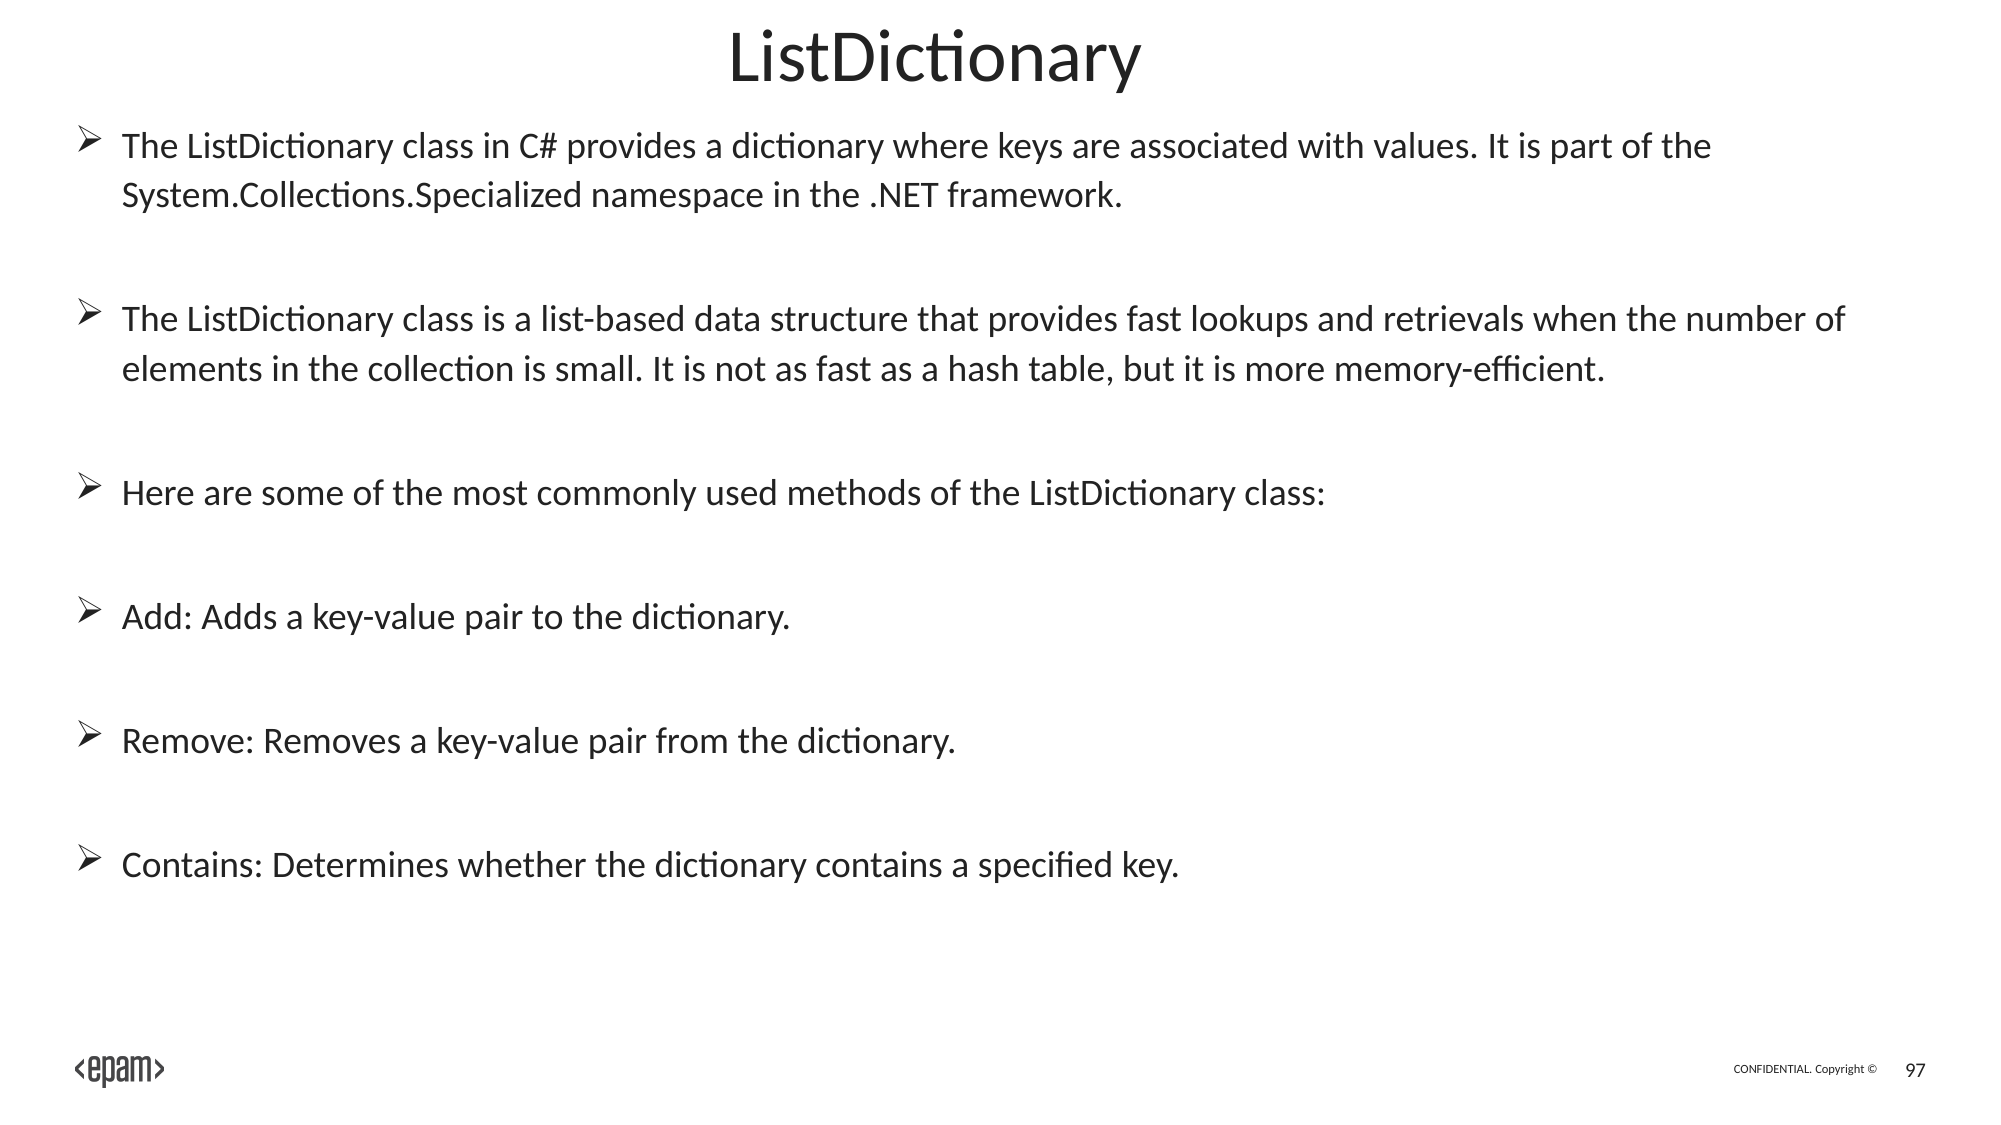

# ListDictionary
The ListDictionary class in C# provides a dictionary where keys are associated with values. It is part of the System.Collections.Specialized namespace in the .NET framework.

The ListDictionary class is a list-based data structure that provides fast lookups and retrievals when the number of elements in the collection is small. It is not as fast as a hash table, but it is more memory-efficient.

Here are some of the most commonly used methods of the ListDictionary class:

Add: Adds a key-value pair to the dictionary.

Remove: Removes a key-value pair from the dictionary.

Contains: Determines whether the dictionary contains a specified key.